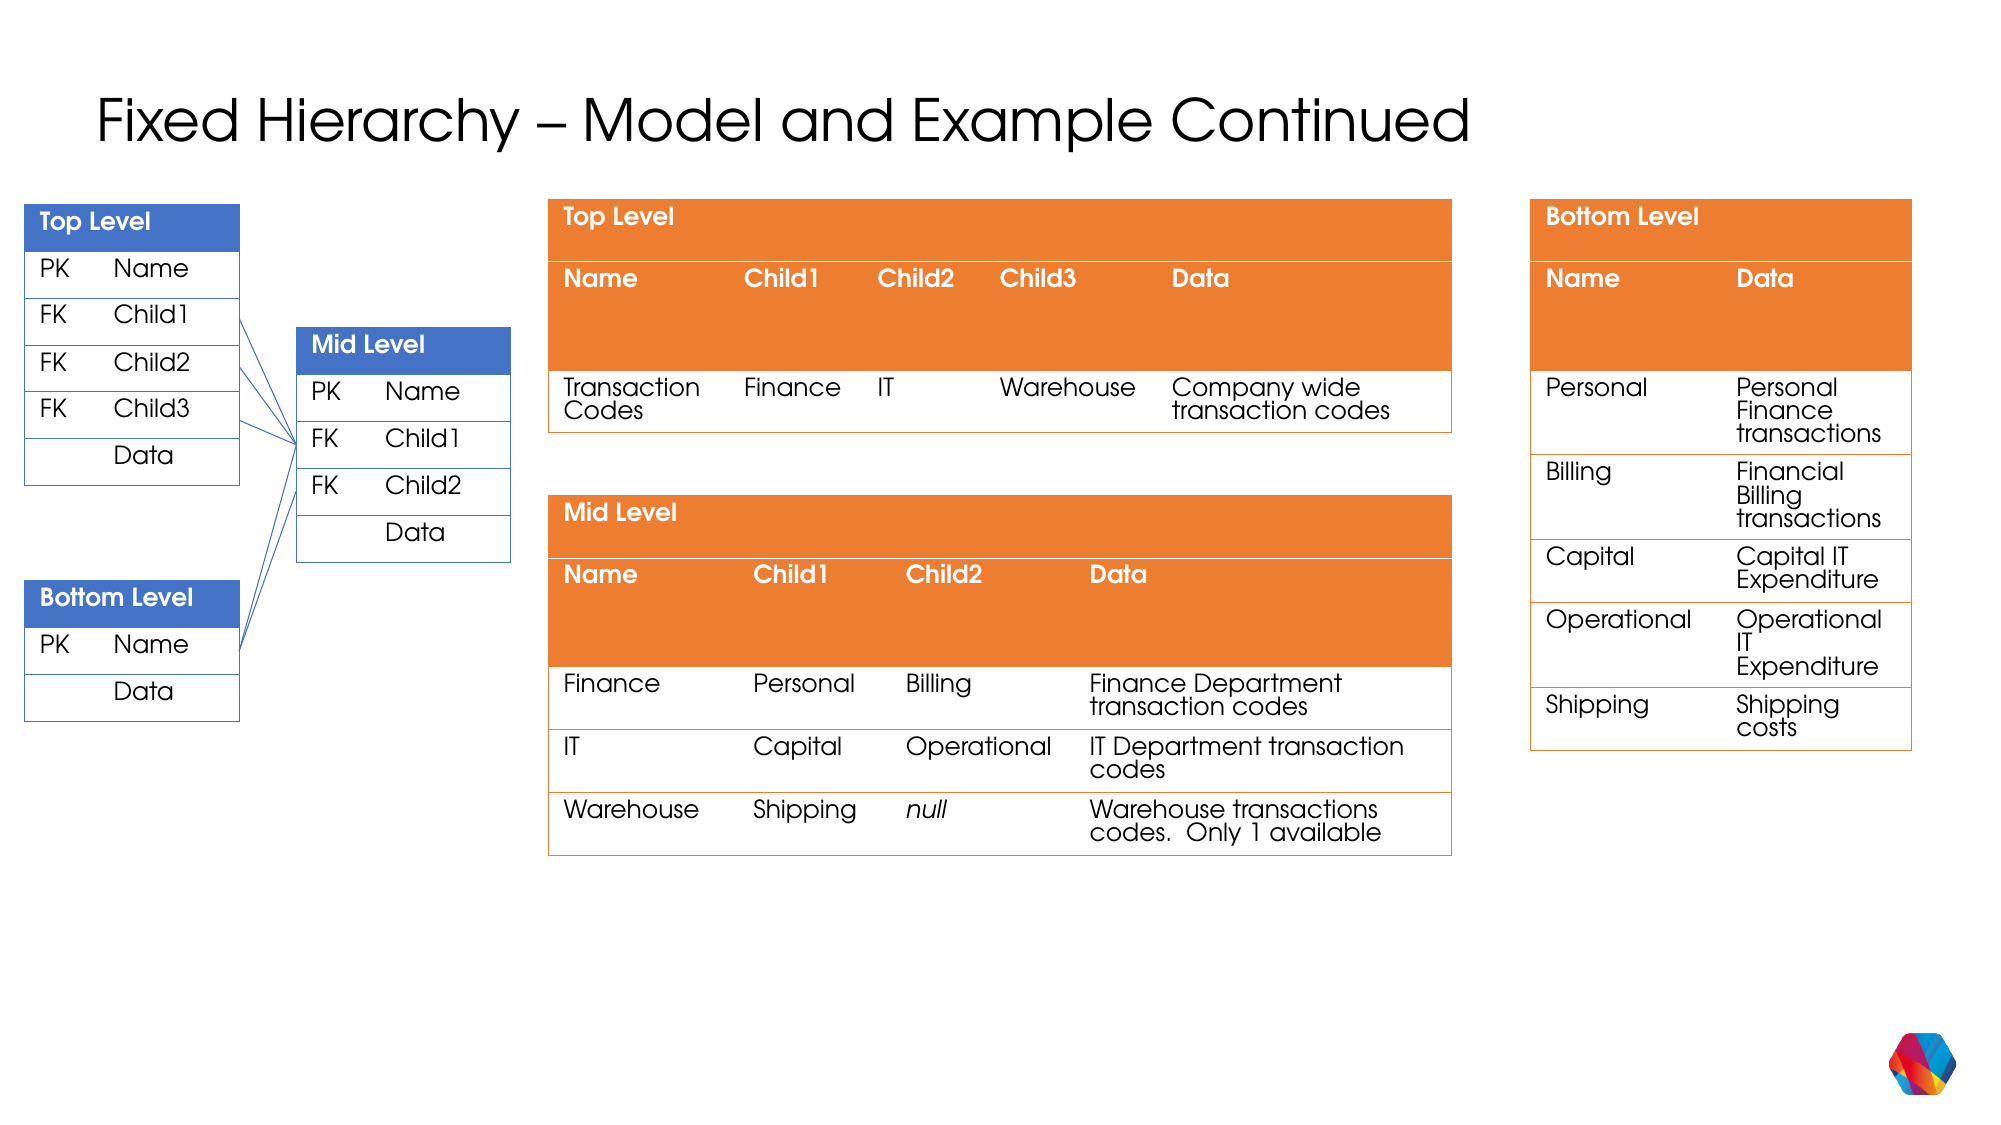

Fixed Hierarchy – Model and Example Continued
| Top Level |  |  |  |  |
| --- | --- | --- | --- | --- |
| Name | Child1 | Child2 | Child3 | Data |
| Transaction Codes | Finance | IT | Warehouse | Company wide transaction codes |
| Bottom Level |  |
| --- | --- |
| Name | Data |
| Personal | Personal Finance transactions |
| Billing | Financial Billing transactions |
| Capital | Capital IT Expenditure |
| Operational | Operational IT Expenditure |
| Shipping | Shipping costs |
| Top Level |  |
| --- | --- |
| PK | Name |
| FK | Child1 |
| FK | Child2 |
| FK | Child3 |
|  | Data |
| Mid Level |  |
| --- | --- |
| PK | Name |
| FK | Child1 |
| FK | Child2 |
|  | Data |
| Mid Level |  |  |  |
| --- | --- | --- | --- |
| Name | Child1 | Child2 | Data |
| Finance | Personal | Billing | Finance Department transaction codes |
| IT | Capital | Operational | IT Department transaction codes |
| Warehouse | Shipping | null | Warehouse transactions codes. Only 1 available |
| Bottom Level |  |
| --- | --- |
| PK | Name |
|  | Data |